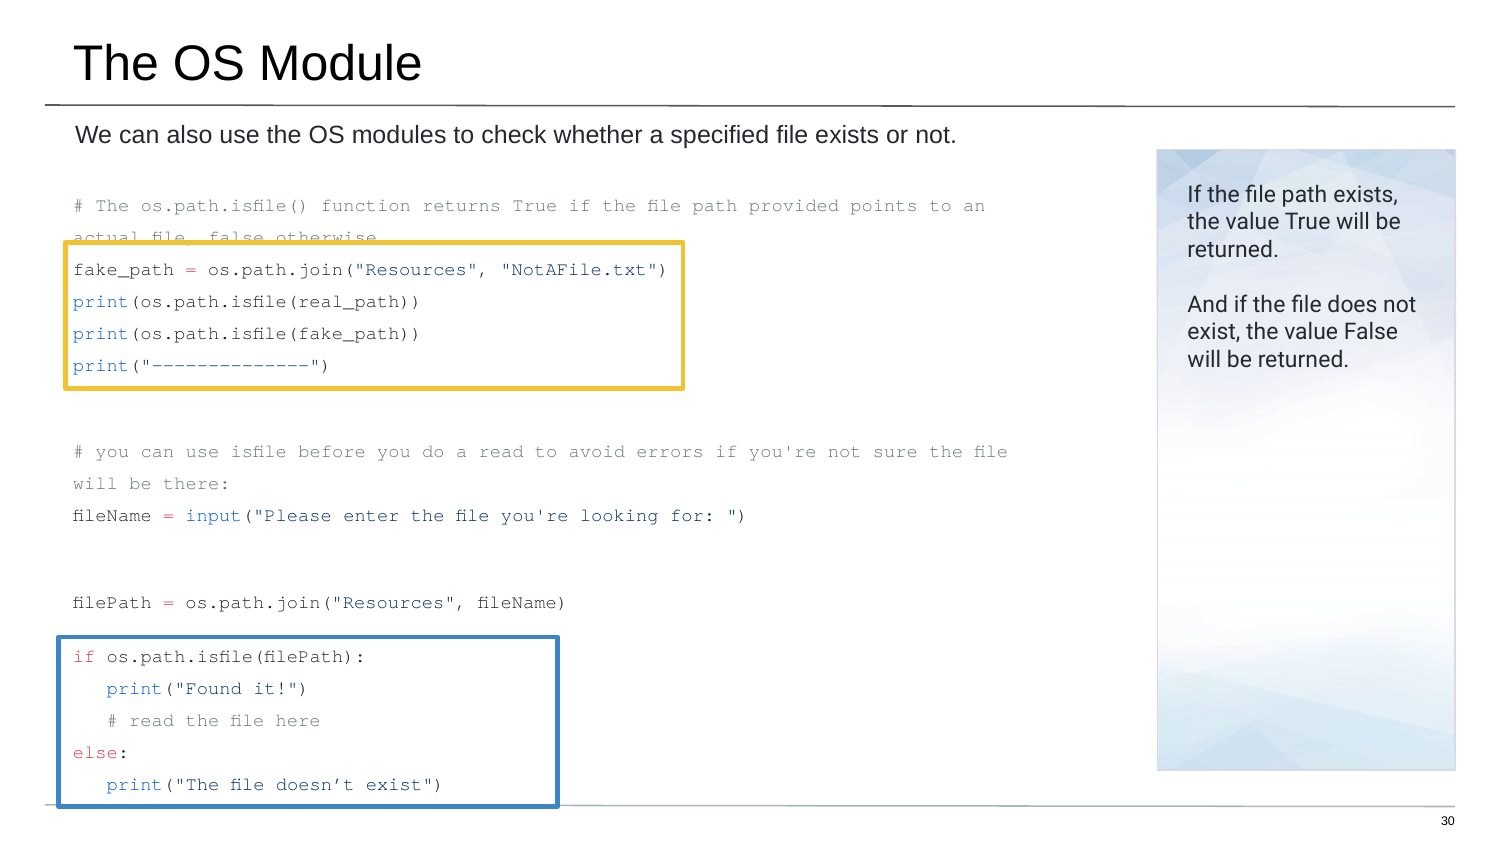

# The OS Module
We can also use the OS modules to check whether a specified file exists or not.
If the file path exists, the value True will be returned.

And if the file does not exist, the value False will be returned.

# The os.path.isfile() function returns True if the file path provided points to an actual file, false otherwise
fake_path = os.path.join("Resources", "NotAFile.txt")
print(os.path.isfile(real_path))
print(os.path.isfile(fake_path))
print("--------------")

# you can use isfile before you do a read to avoid errors if you're not sure the file will be there:
fileName = input("Please enter the file you're looking for: ")

filePath = os.path.join("Resources", fileName)

if os.path.isfile(filePath):
   print("Found it!")
   # read the file here
else:
   print("The file doesn’t exist")

30